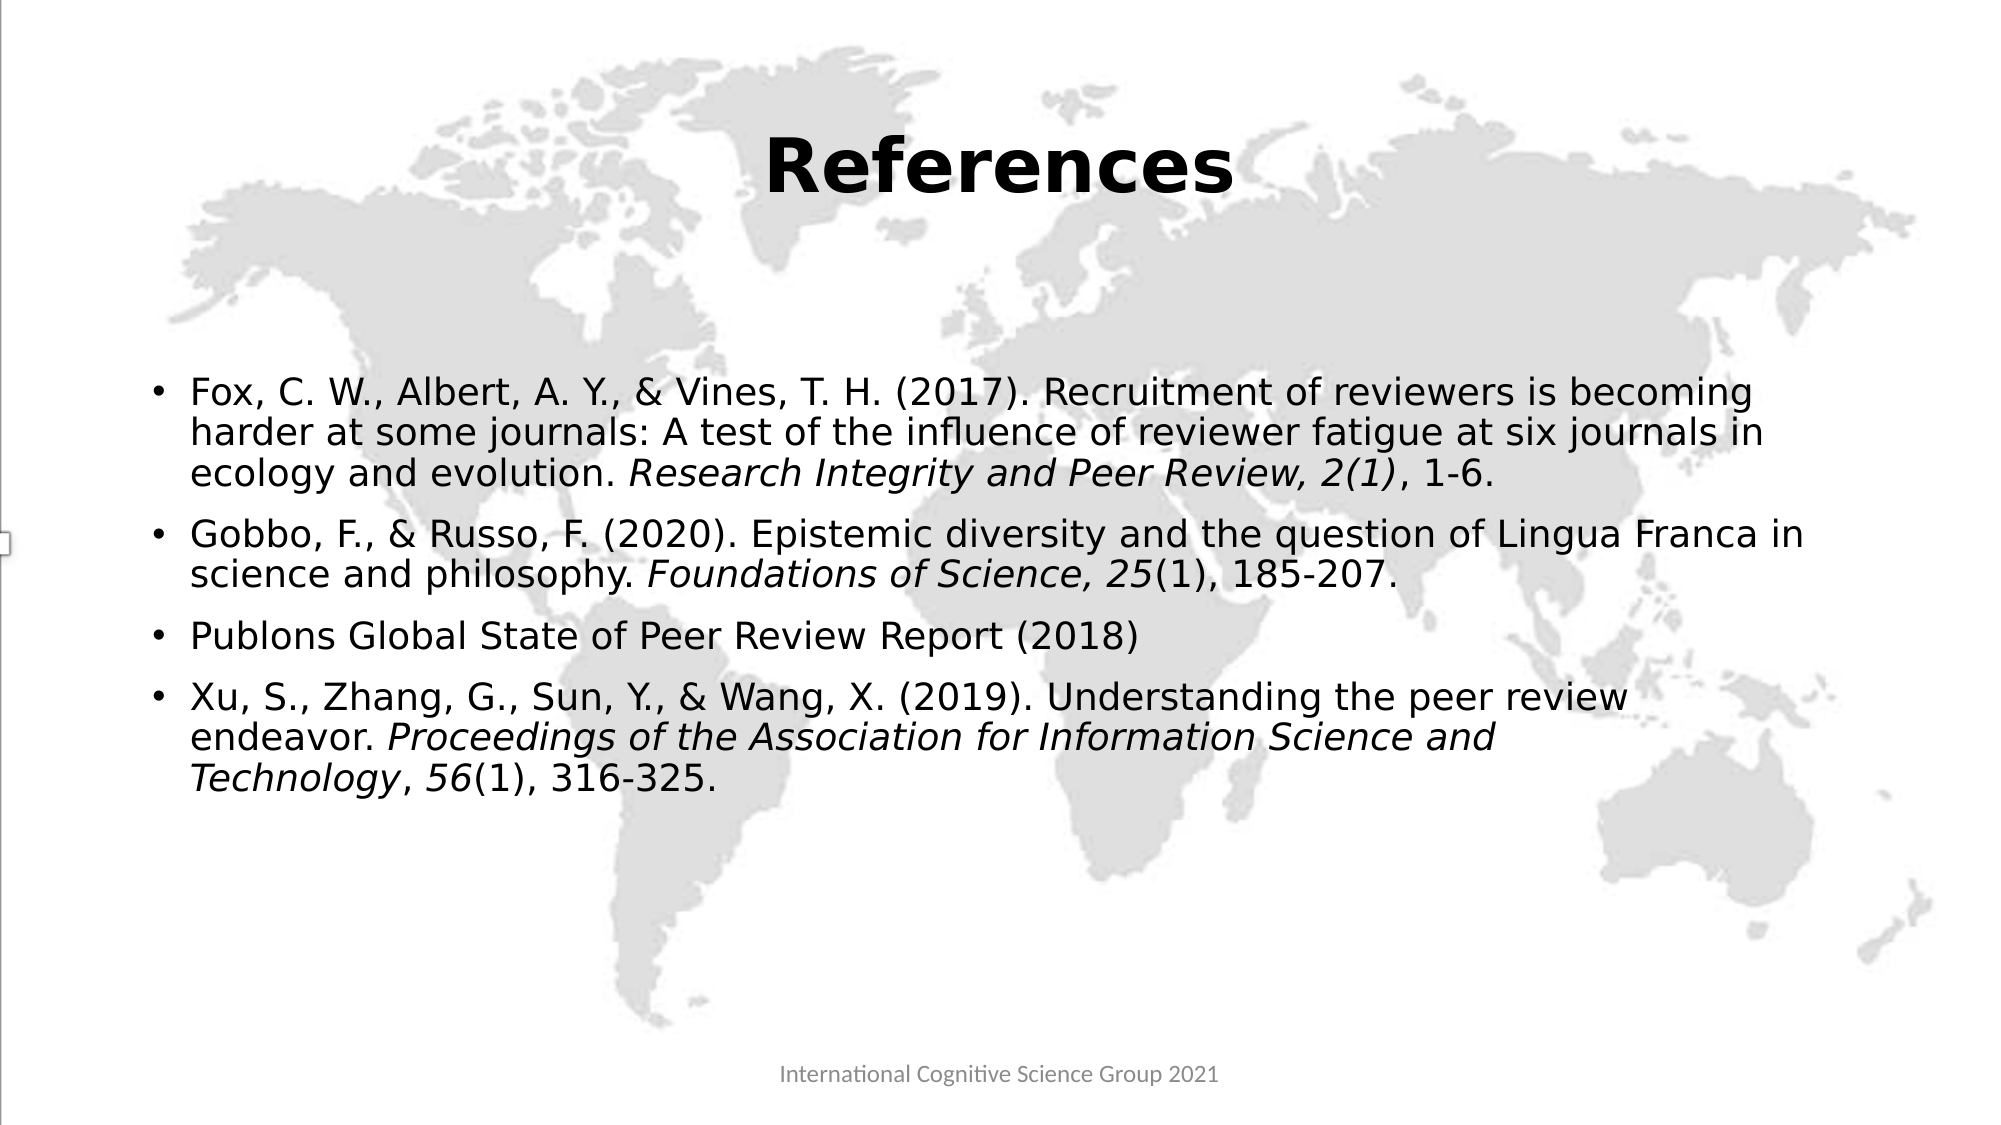

# References

Fox, C. W., Albert, A. Y., & Vines, T. H. (2017). Recruitment of reviewers is becoming harder at some journals: A test of the influence of reviewer fatigue at six journals in ecology and evolution. Research Integrity and Peer Review, 2(1), 1-6.
Gobbo, F., & Russo, F. (2020). Epistemic diversity and the question of Lingua Franca in science and philosophy. Foundations of Science, 25(1), 185-207.
Publons Global State of Peer Review Report (2018)
Xu, S., Zhang, G., Sun, Y., & Wang, X. (2019). Understanding the peer review endeavor. Proceedings of the Association for Information Science and Technology, 56(1), 316-325.
International Cognitive Science Group 2021